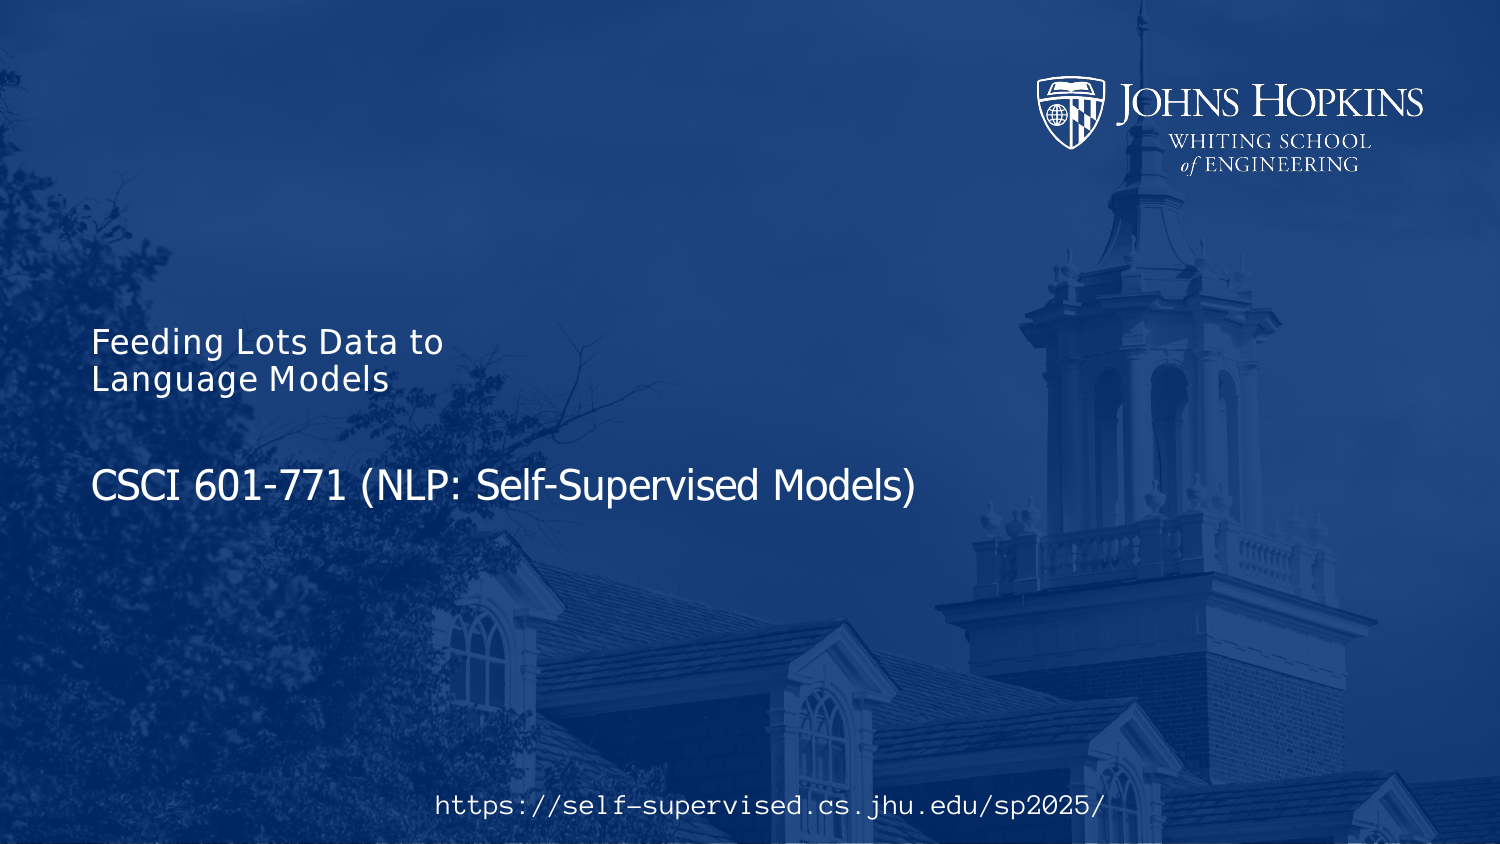

# Feeding Lots Data to Language Models
CSCI 601-771 (NLP: Self-Supervised Models)

https://self-supervised.cs.jhu.edu/sp2025/